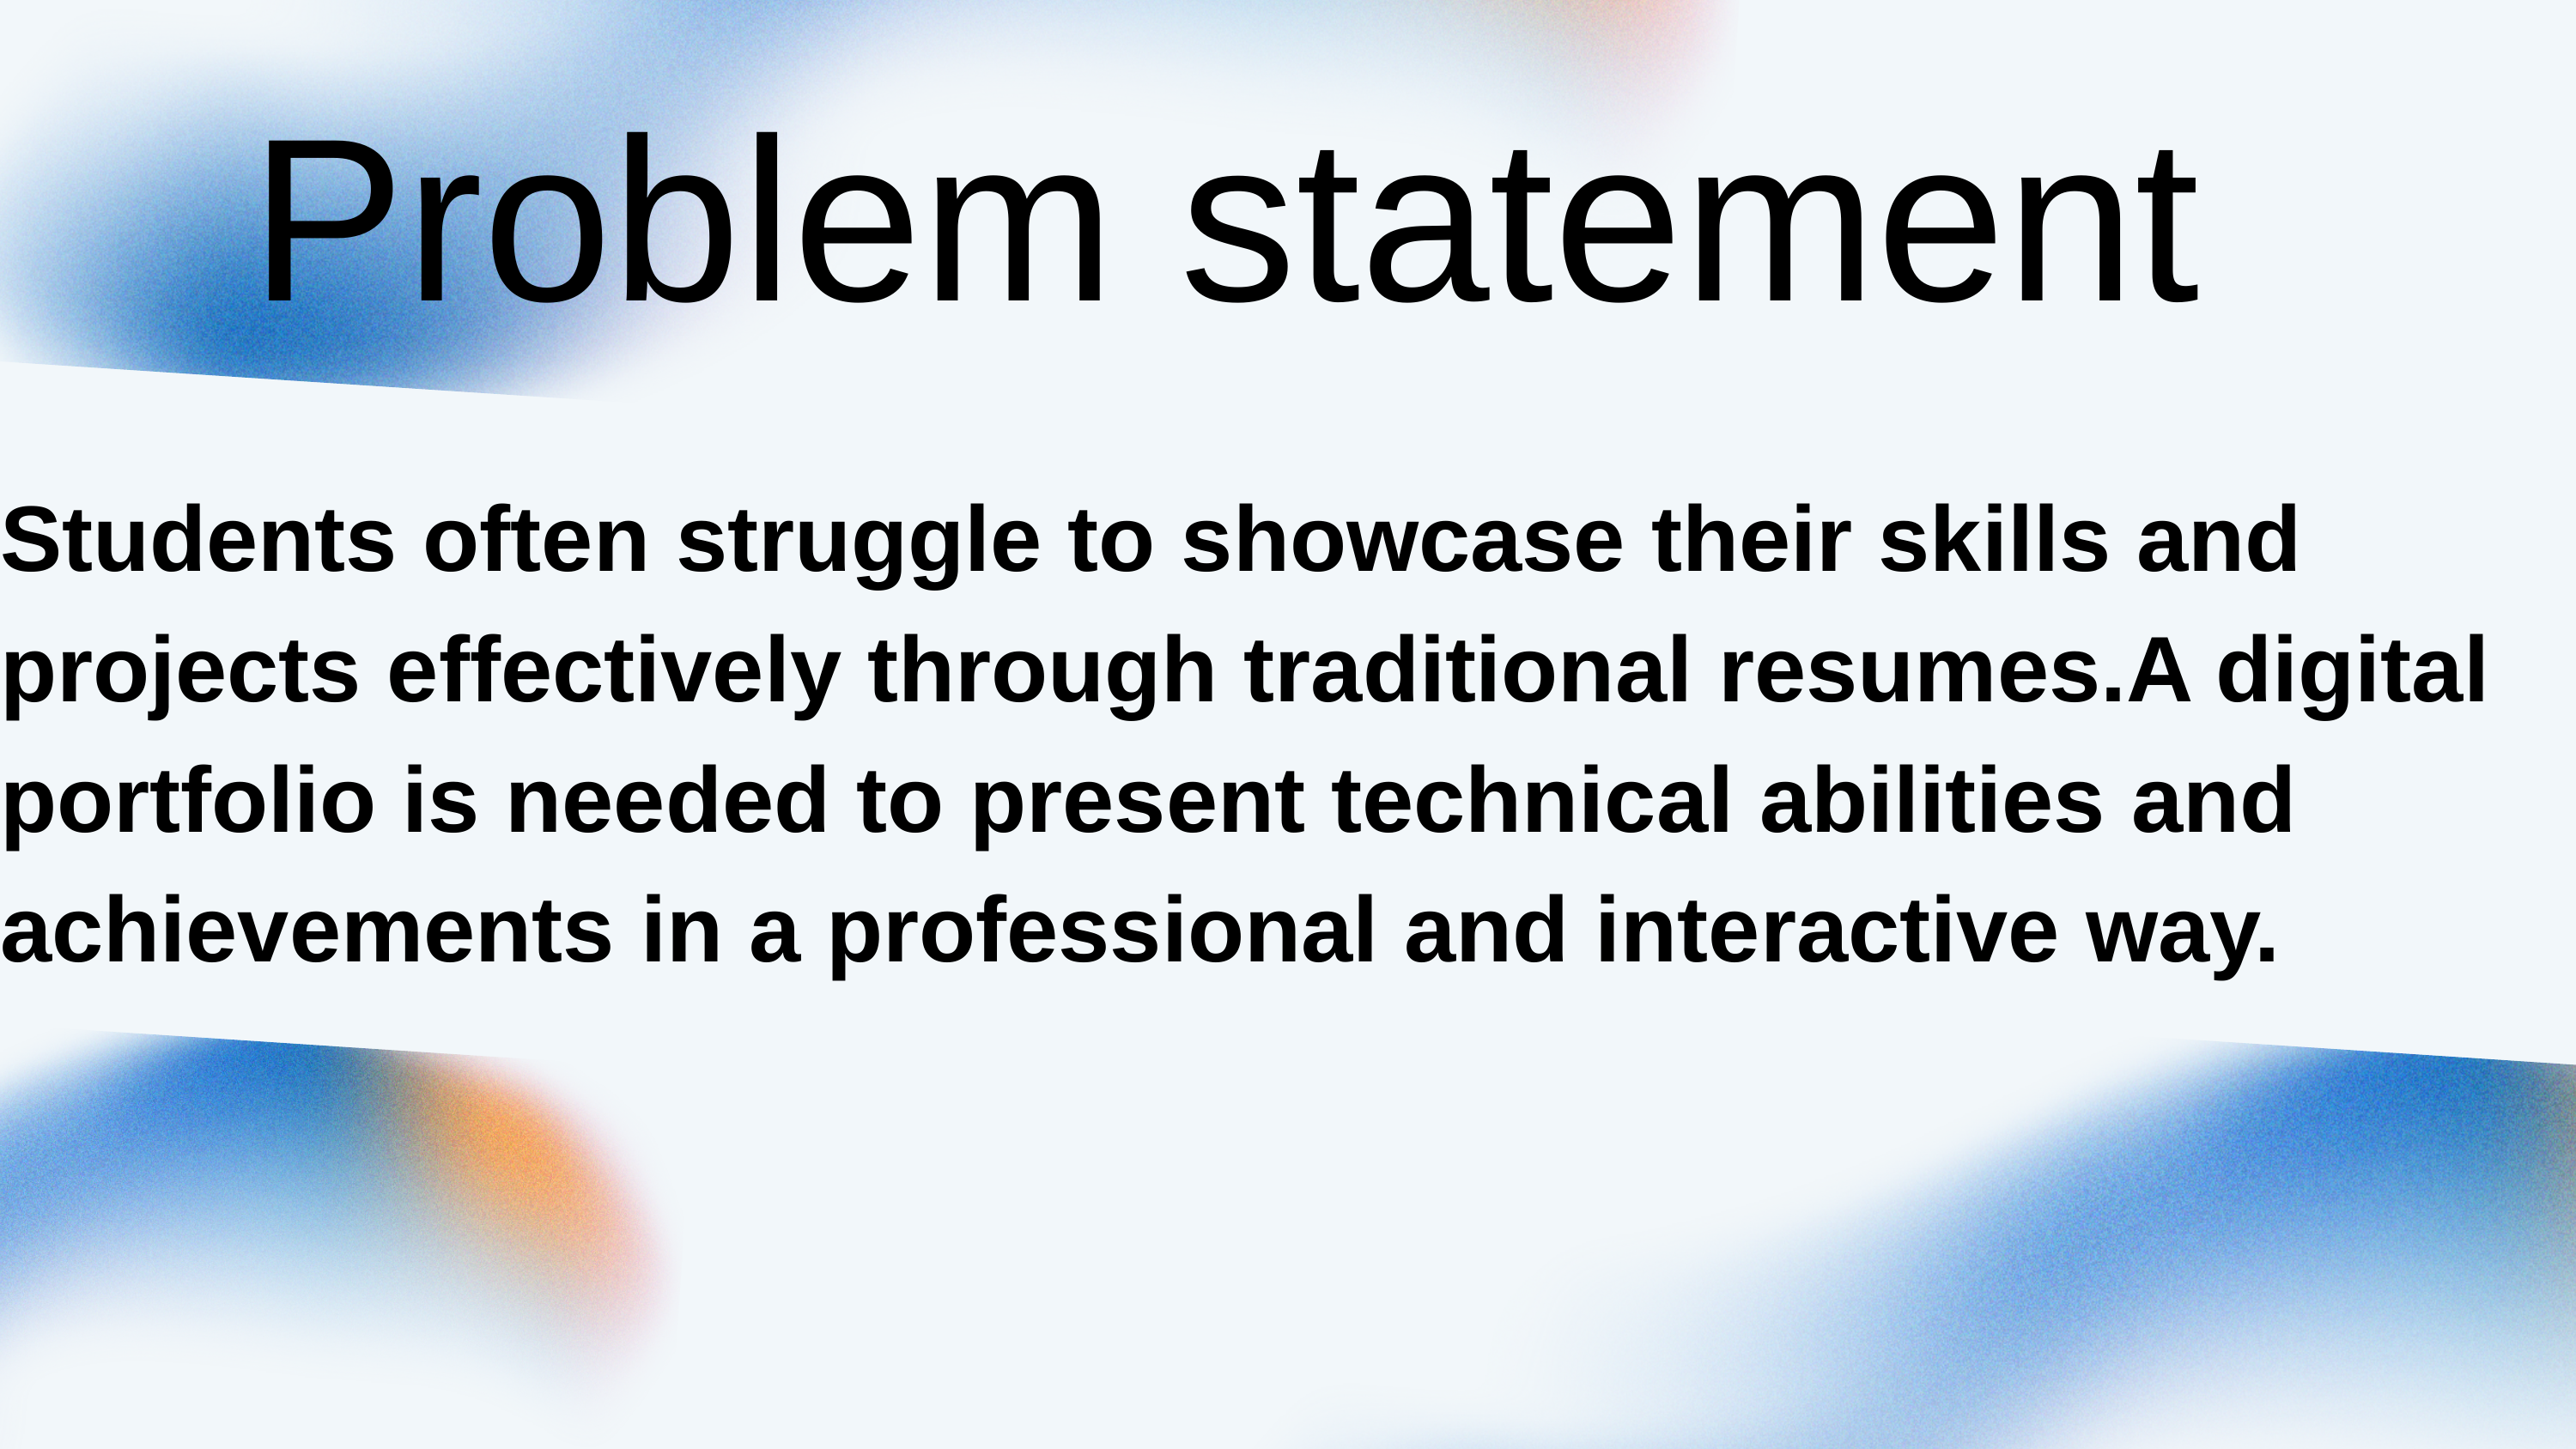

Problem statement
Students often struggle to showcase their skills and projects effectively through traditional resumes.A digital portfolio is needed to present technical abilities and achievements in a professional and interactive way.